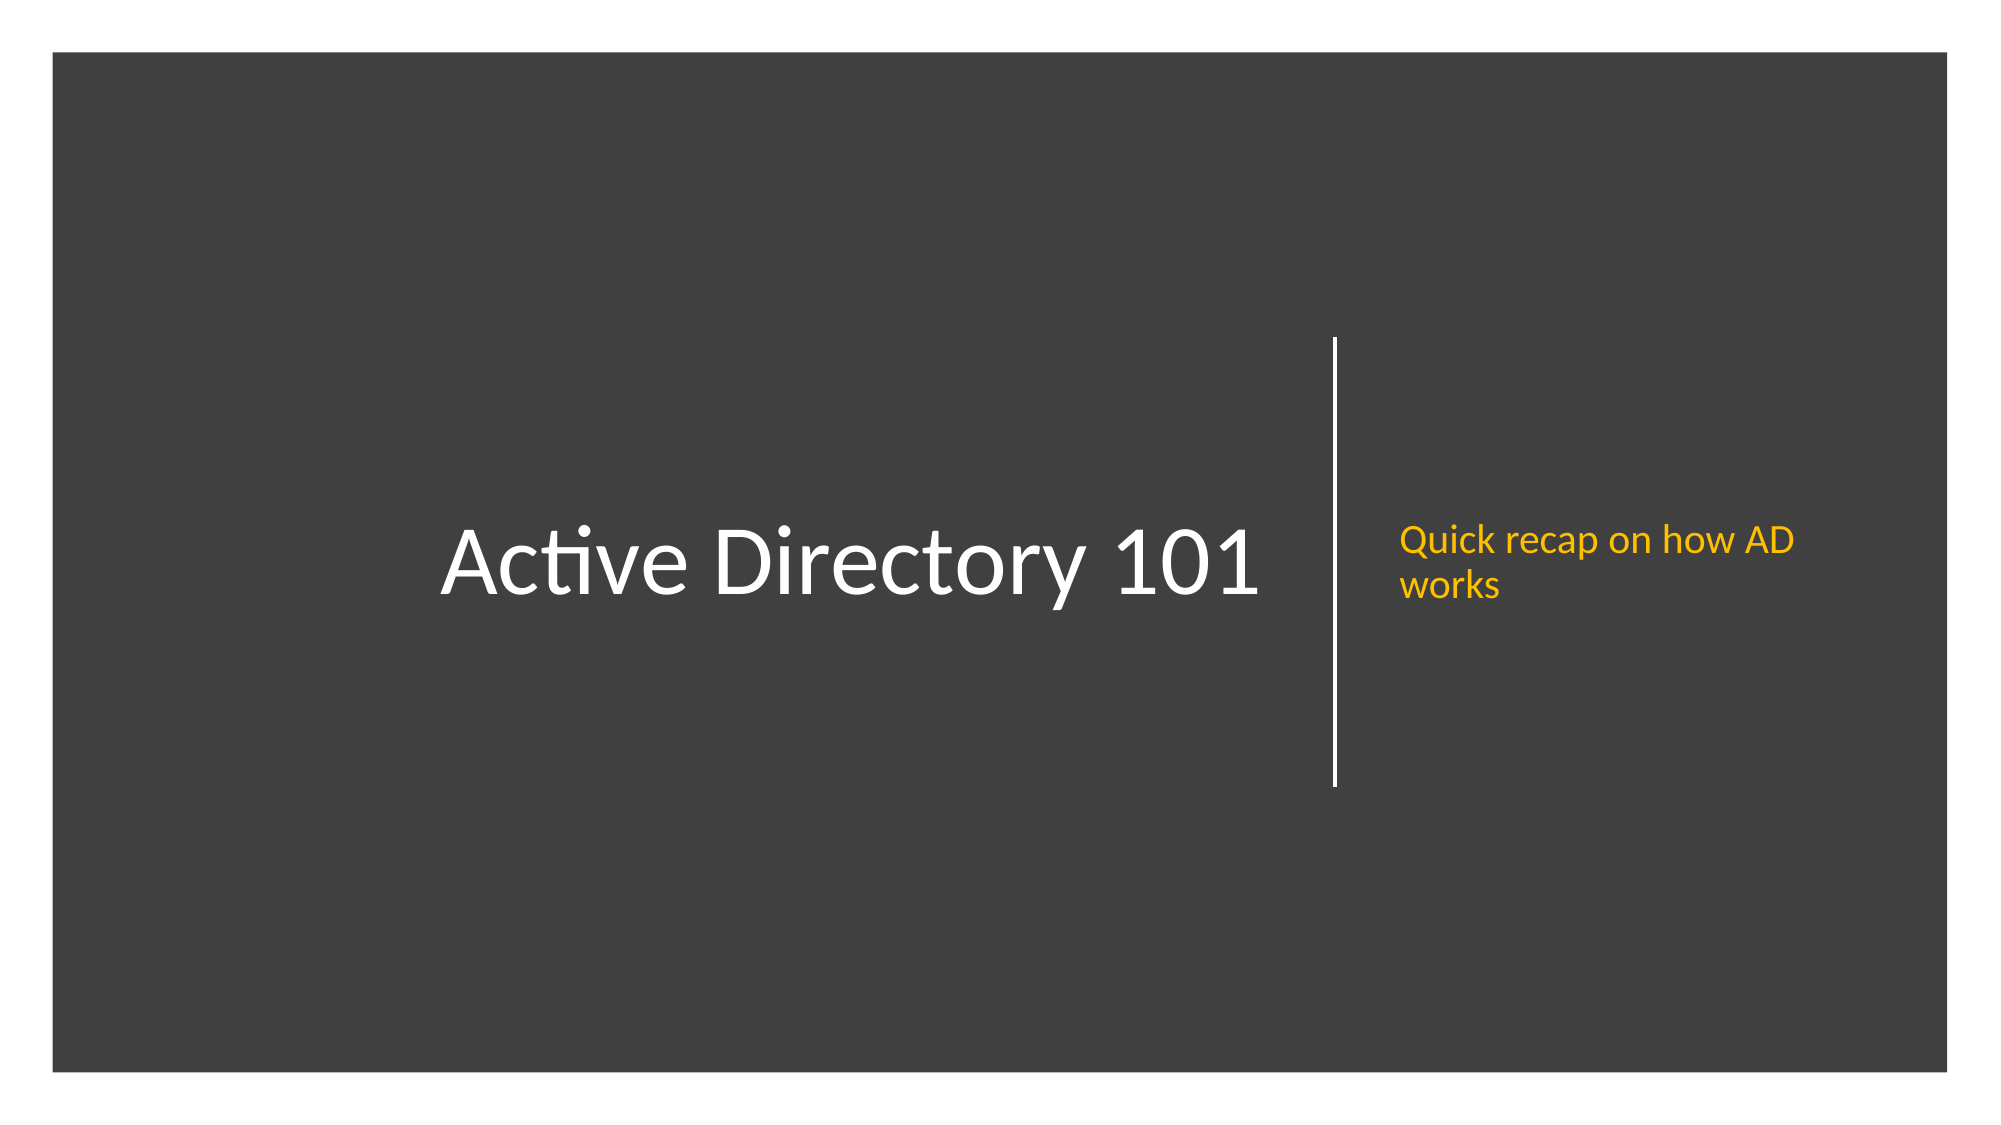

Quick recap on how AD works
# Active Directory 101